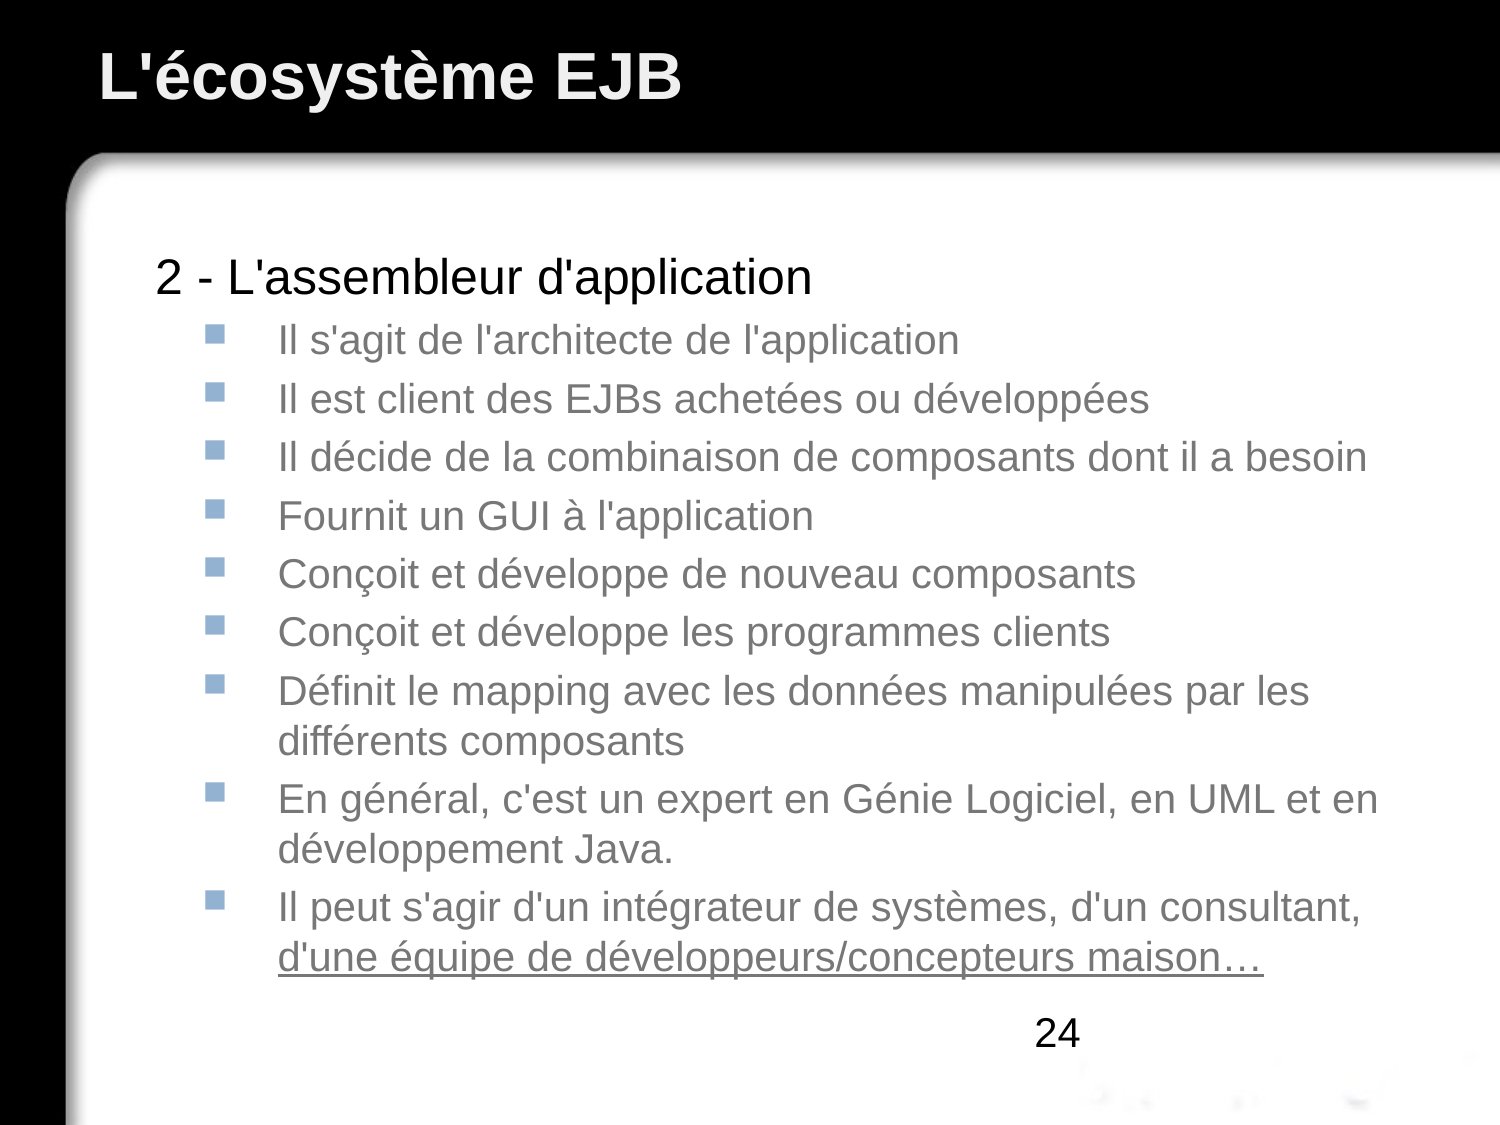

# L'écosystème EJB
  2 - L'assembleur d'application
Il s'agit de l'architecte de l'application
Il est client des EJBs achetées ou développées
Il décide de la combinaison de composants dont il a besoin
Fournit un GUI à l'application
Conçoit et développe de nouveau composants
Conçoit et développe les programmes clients
Définit le mapping avec les données manipulées par les différents composants
En général, c'est un expert en Génie Logiciel, en UML et en développement Java.
Il peut s'agir d'un intégrateur de systèmes, d'un consultant, d'une équipe de développeurs/concepteurs maison…